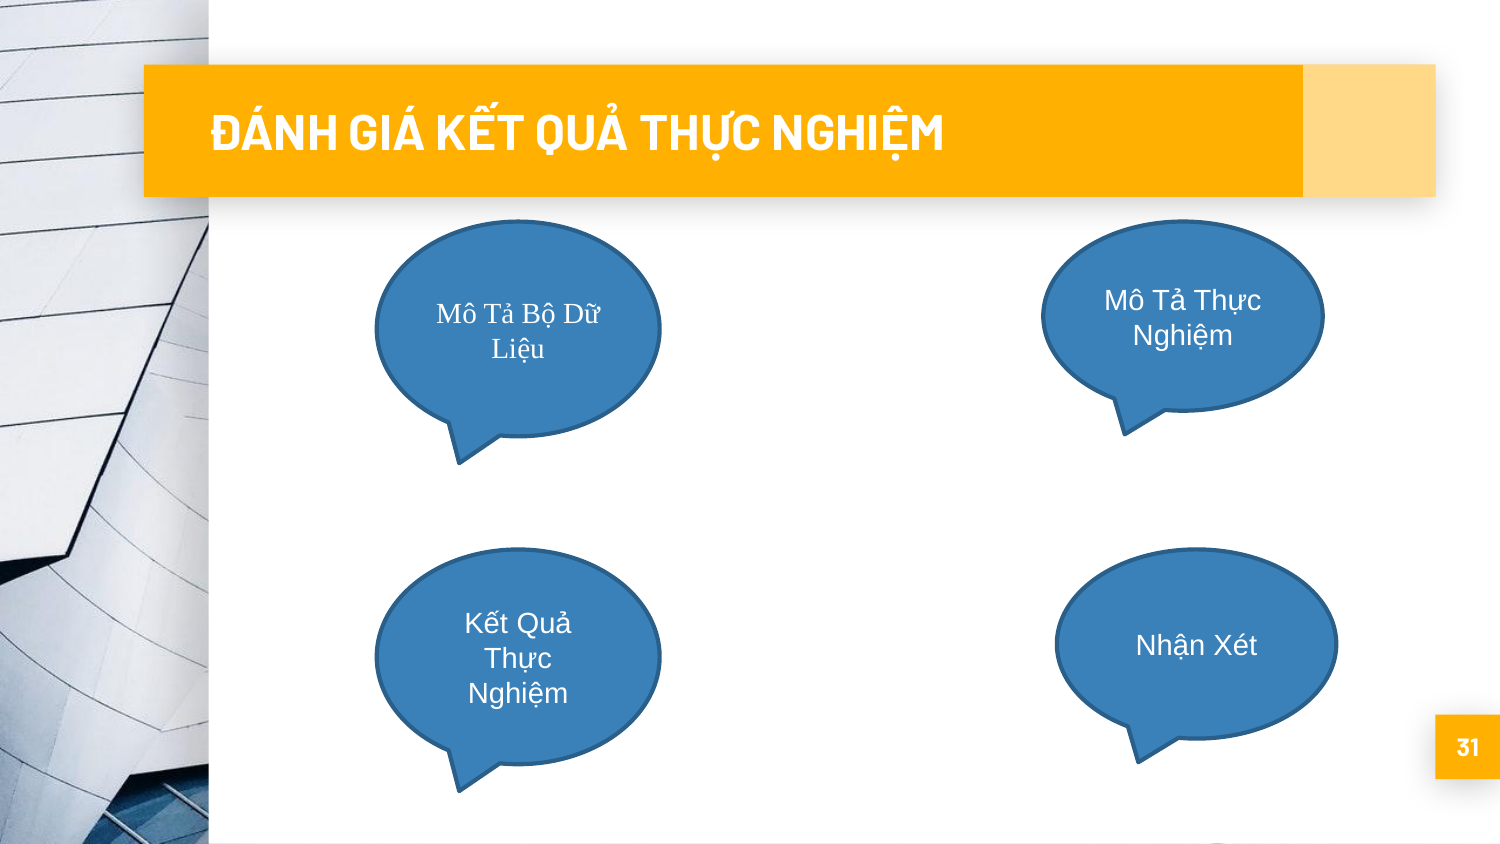

# ĐÁNH GIÁ KẾT QUẢ THỰC NGHIỆM
Mô Tả Bộ Dữ Liệu
Mô Tả Thực Nghiệm
Kết Quả Thực Nghiệm
Nhận Xét
31